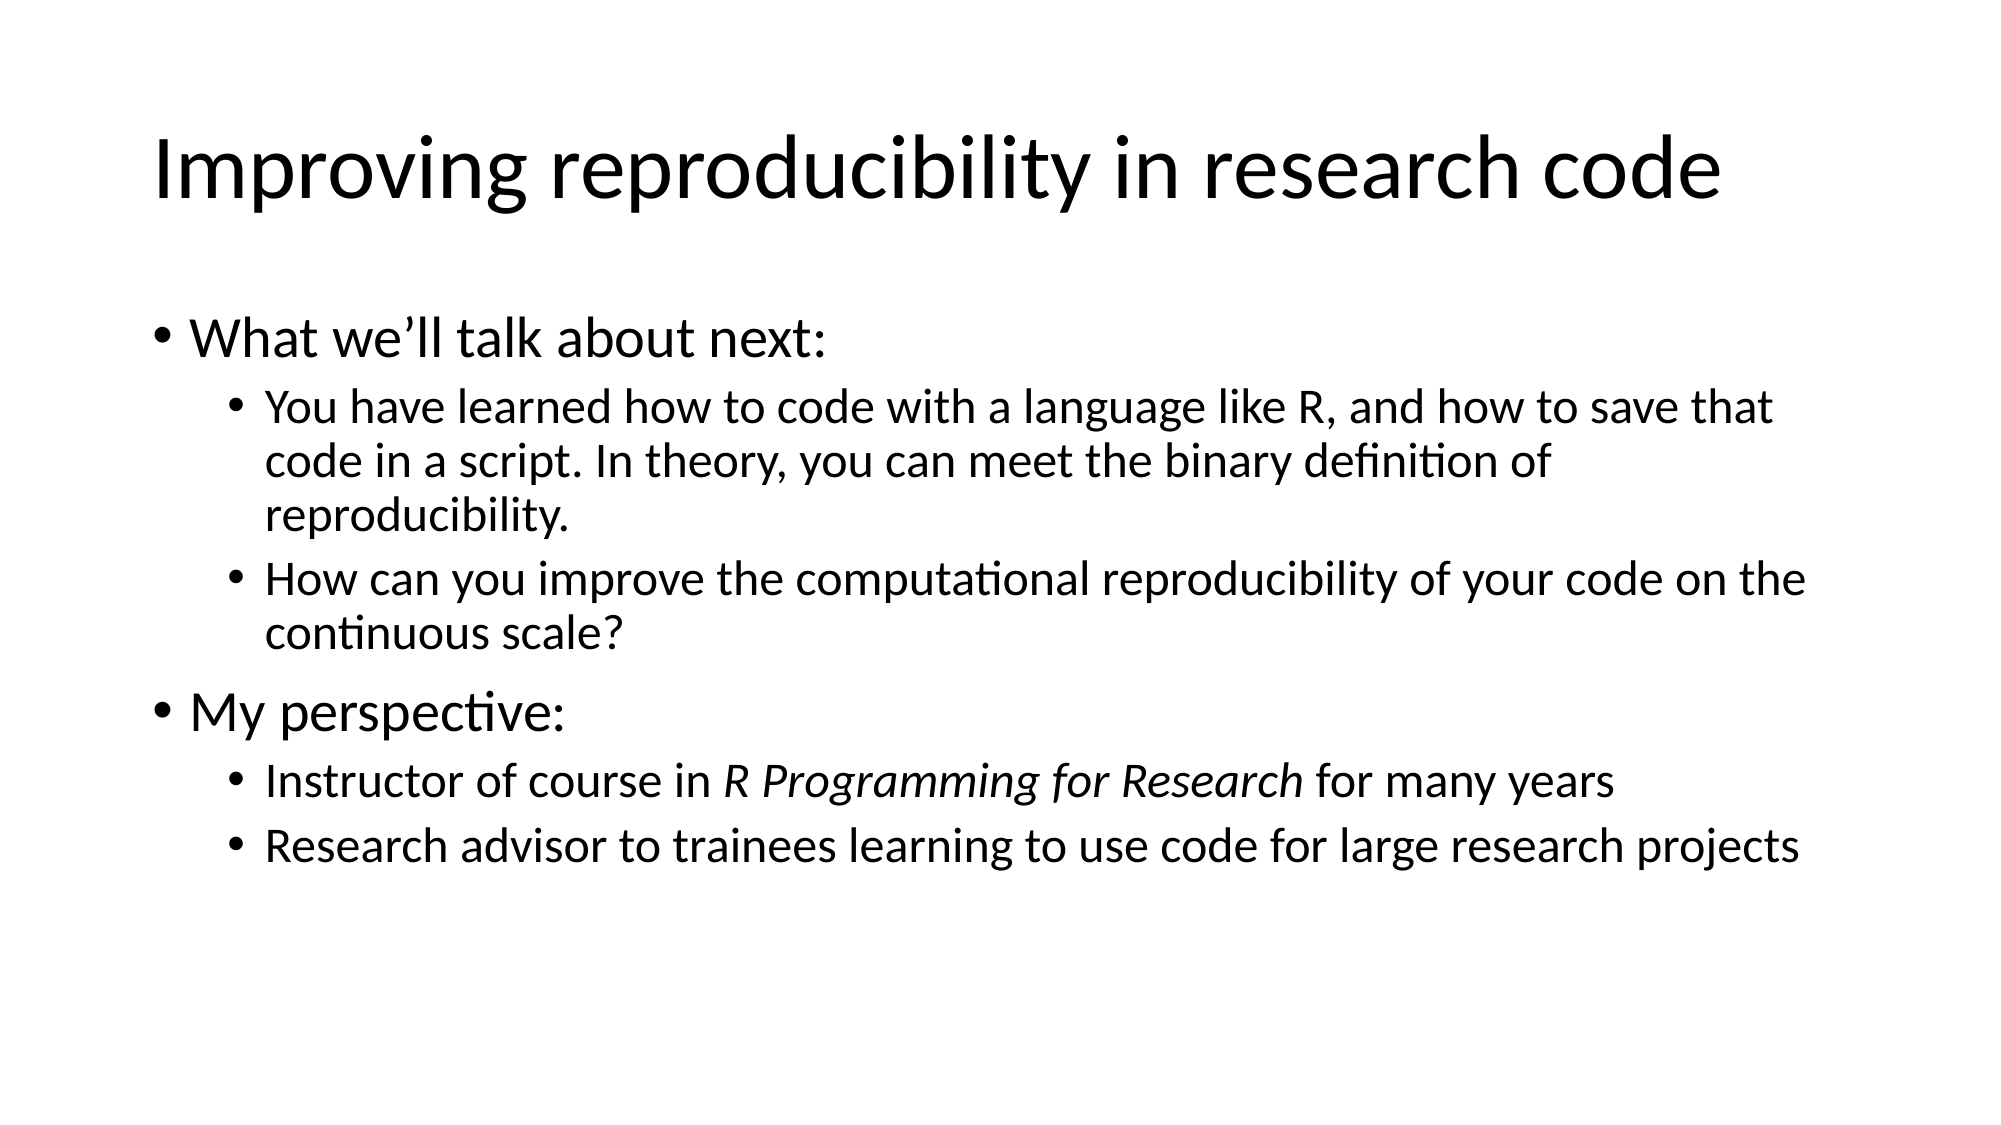

# Improving reproducibility in research code
What we’ll talk about next:
You have learned how to code with a language like R, and how to save that code in a script. In theory, you can meet the binary definition of reproducibility.
How can you improve the computational reproducibility of your code on the continuous scale?
My perspective:
Instructor of course in R Programming for Research for many years
Research advisor to trainees learning to use code for large research projects